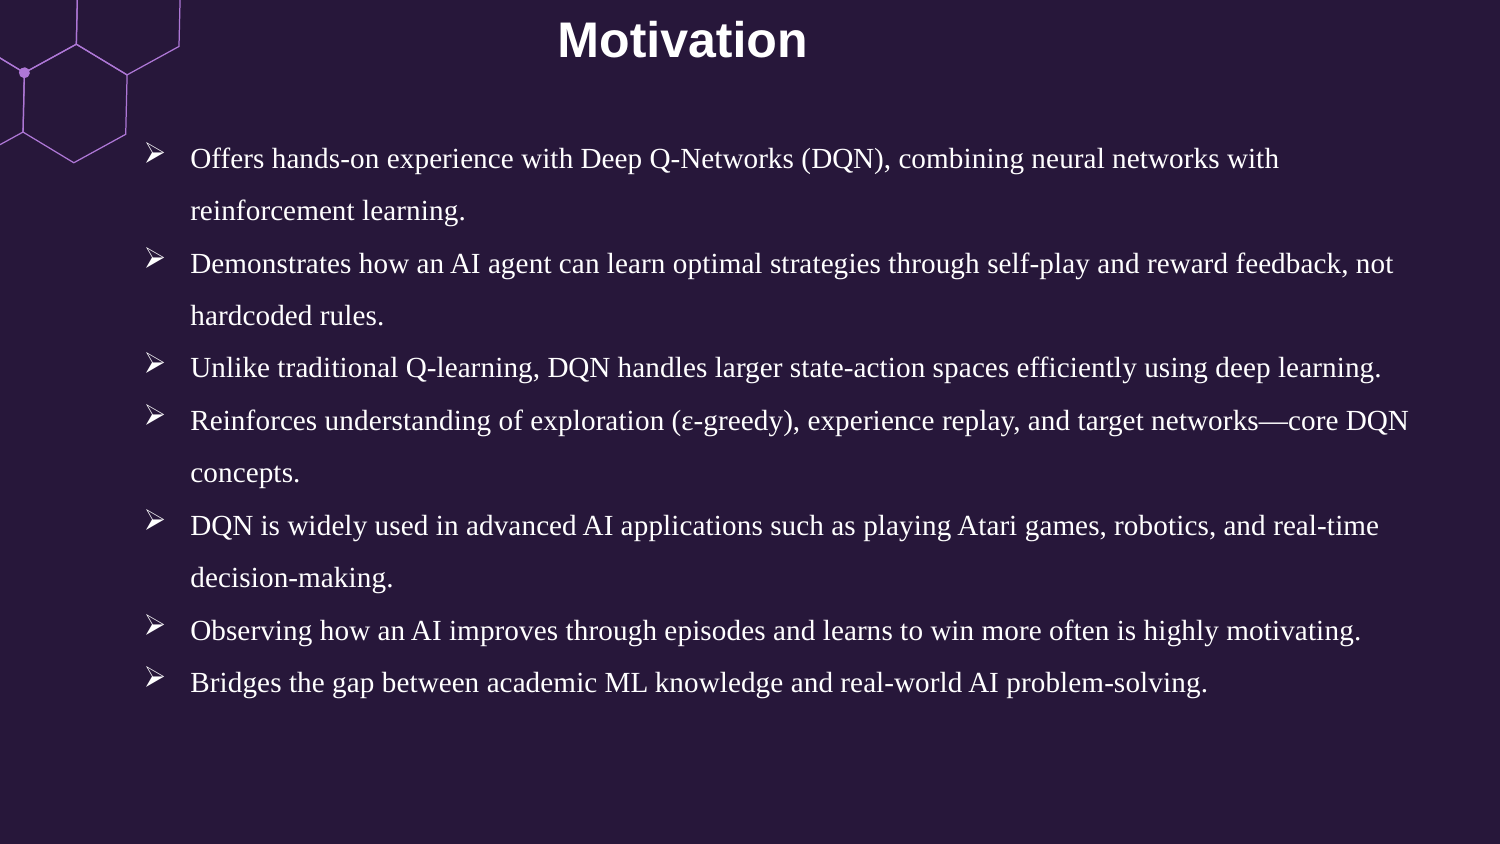

Motivation
Offers hands-on experience with Deep Q-Networks (DQN), combining neural networks with reinforcement learning.
Demonstrates how an AI agent can learn optimal strategies through self-play and reward feedback, not hardcoded rules.
Unlike traditional Q-learning, DQN handles larger state-action spaces efficiently using deep learning.
Reinforces understanding of exploration (ε-greedy), experience replay, and target networks—core DQN concepts.
DQN is widely used in advanced AI applications such as playing Atari games, robotics, and real-time decision-making.
Observing how an AI improves through episodes and learns to win more often is highly motivating.
Bridges the gap between academic ML knowledge and real-world AI problem-solving.